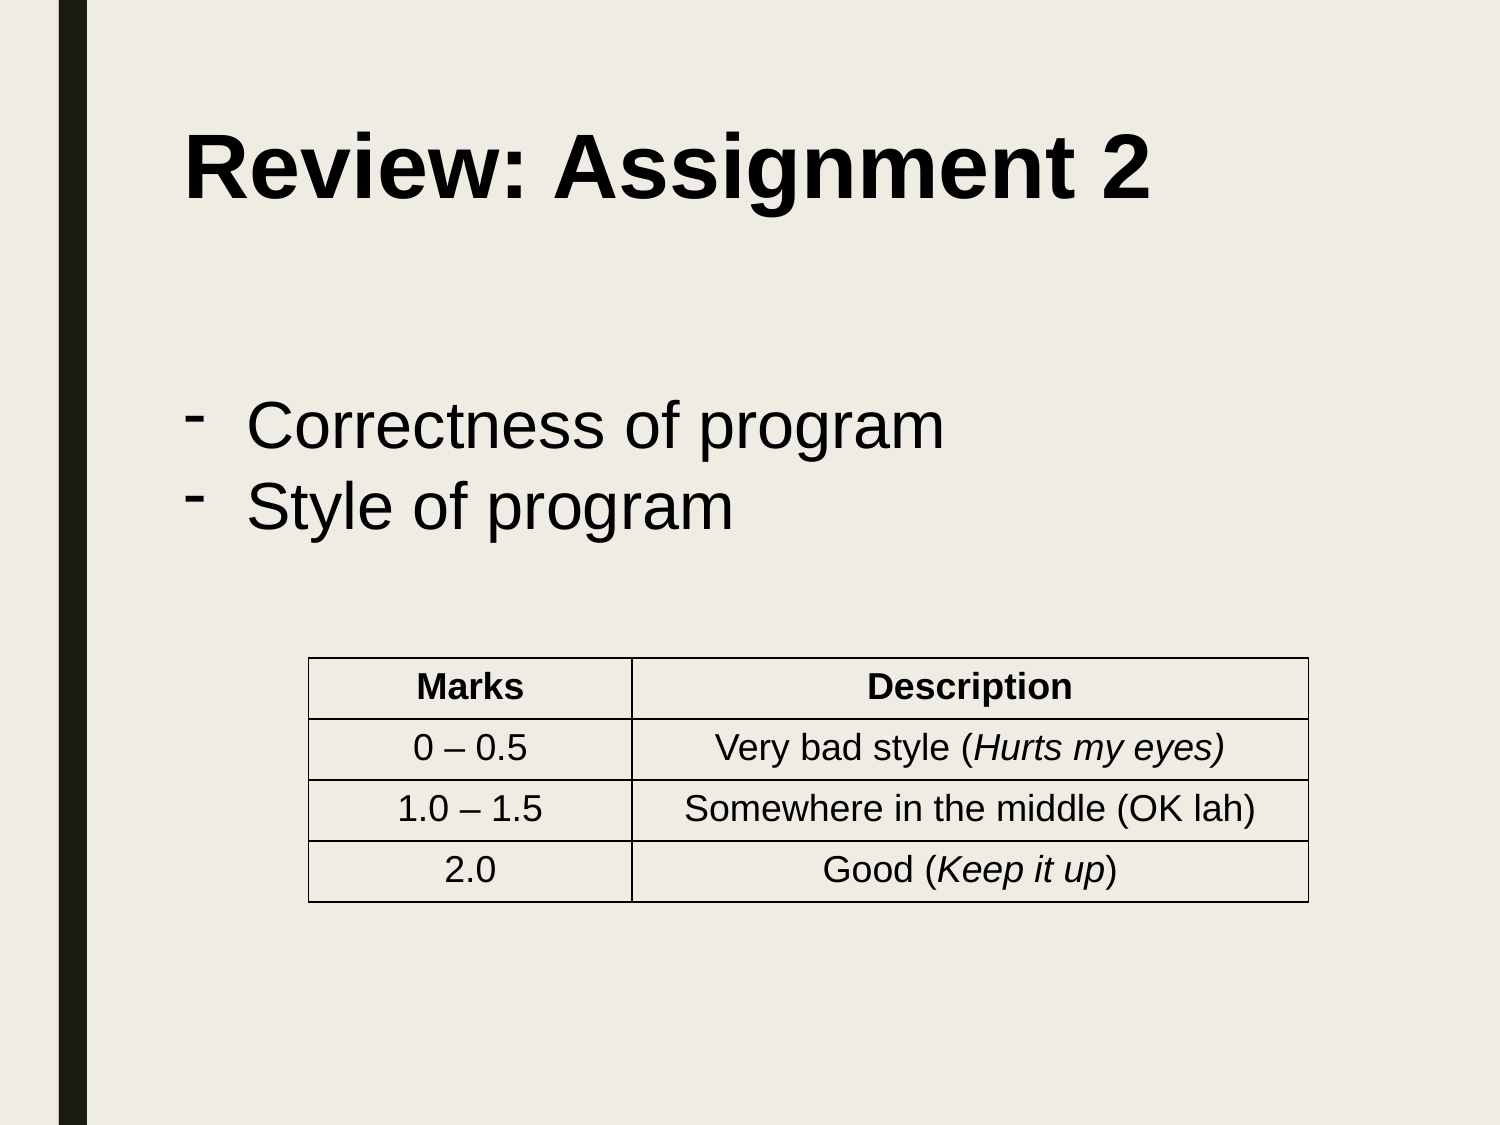

# Review: Assignment 2
Correctness of program
Style of program
| Marks | Description |
| --- | --- |
| 0 – 0.5 | Very bad style (Hurts my eyes) |
| 1.0 – 1.5 | Somewhere in the middle (OK lah) |
| 2.0 | Good (Keep it up) |